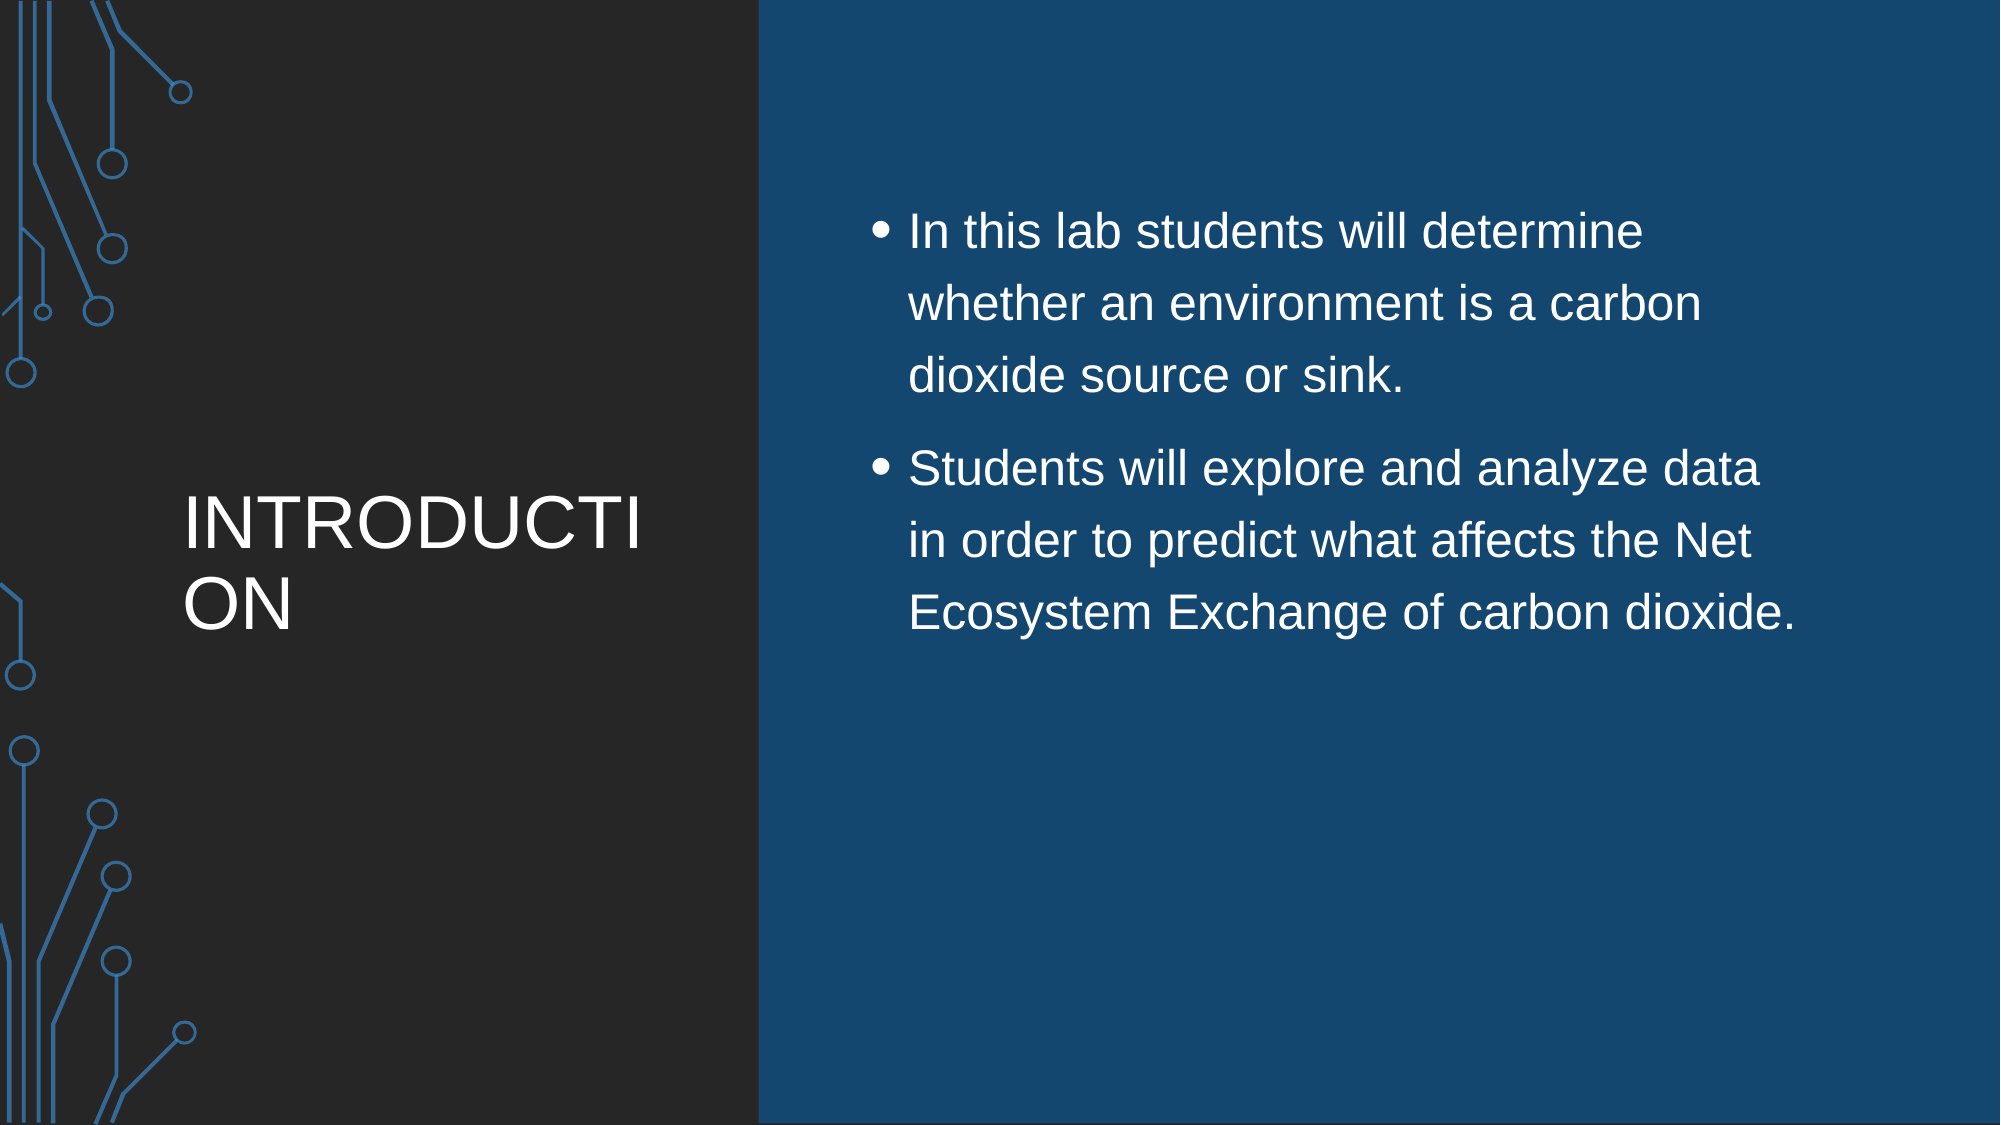

# Introduction
In this lab students will determine whether an environment is a carbon dioxide source or sink.
Students will explore and analyze data in order to predict what affects the Net Ecosystem Exchange of carbon dioxide.